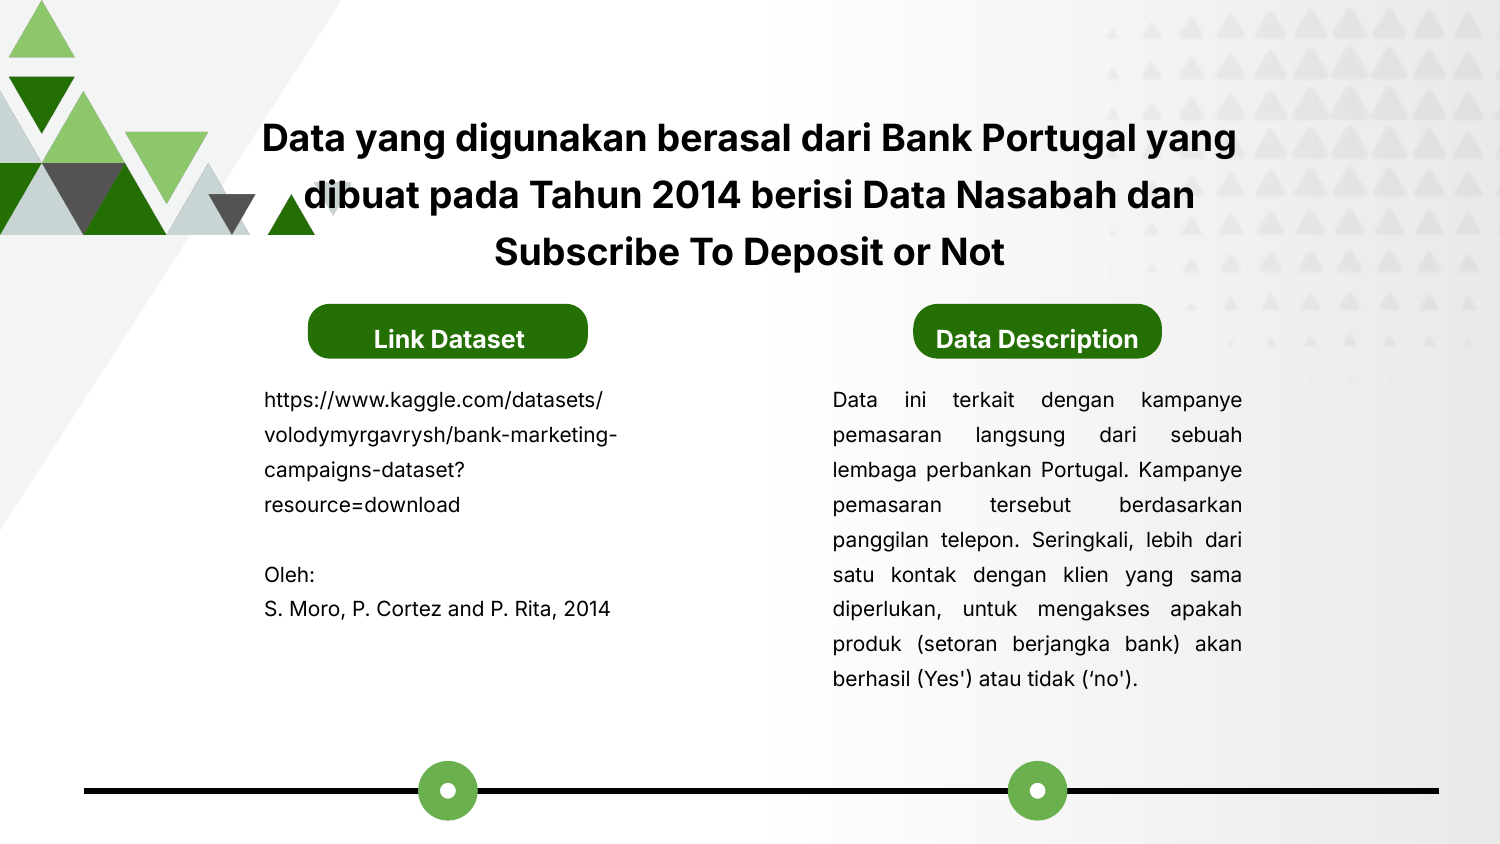

Data yang digunakan berasal dari Bank Portugal yang dibuat pada Tahun 2014 berisi Data Nasabah dan Subscribe To Deposit or Not

Data Description
Link Dataset
https://www.kaggle.com/datasets/volodymyrgavrysh/bank-marketing-campaigns-dataset?resource=download

Oleh:
S. Moro, P. Cortez and P. Rita, 2014
Data ini terkait dengan kampanye pemasaran langsung dari sebuah lembaga perbankan Portugal. Kampanye pemasaran tersebut berdasarkan panggilan telepon. Seringkali, lebih dari satu kontak dengan klien yang sama diperlukan, untuk mengakses apakah produk (setoran berjangka bank) akan berhasil (Yes') atau tidak (‘no').